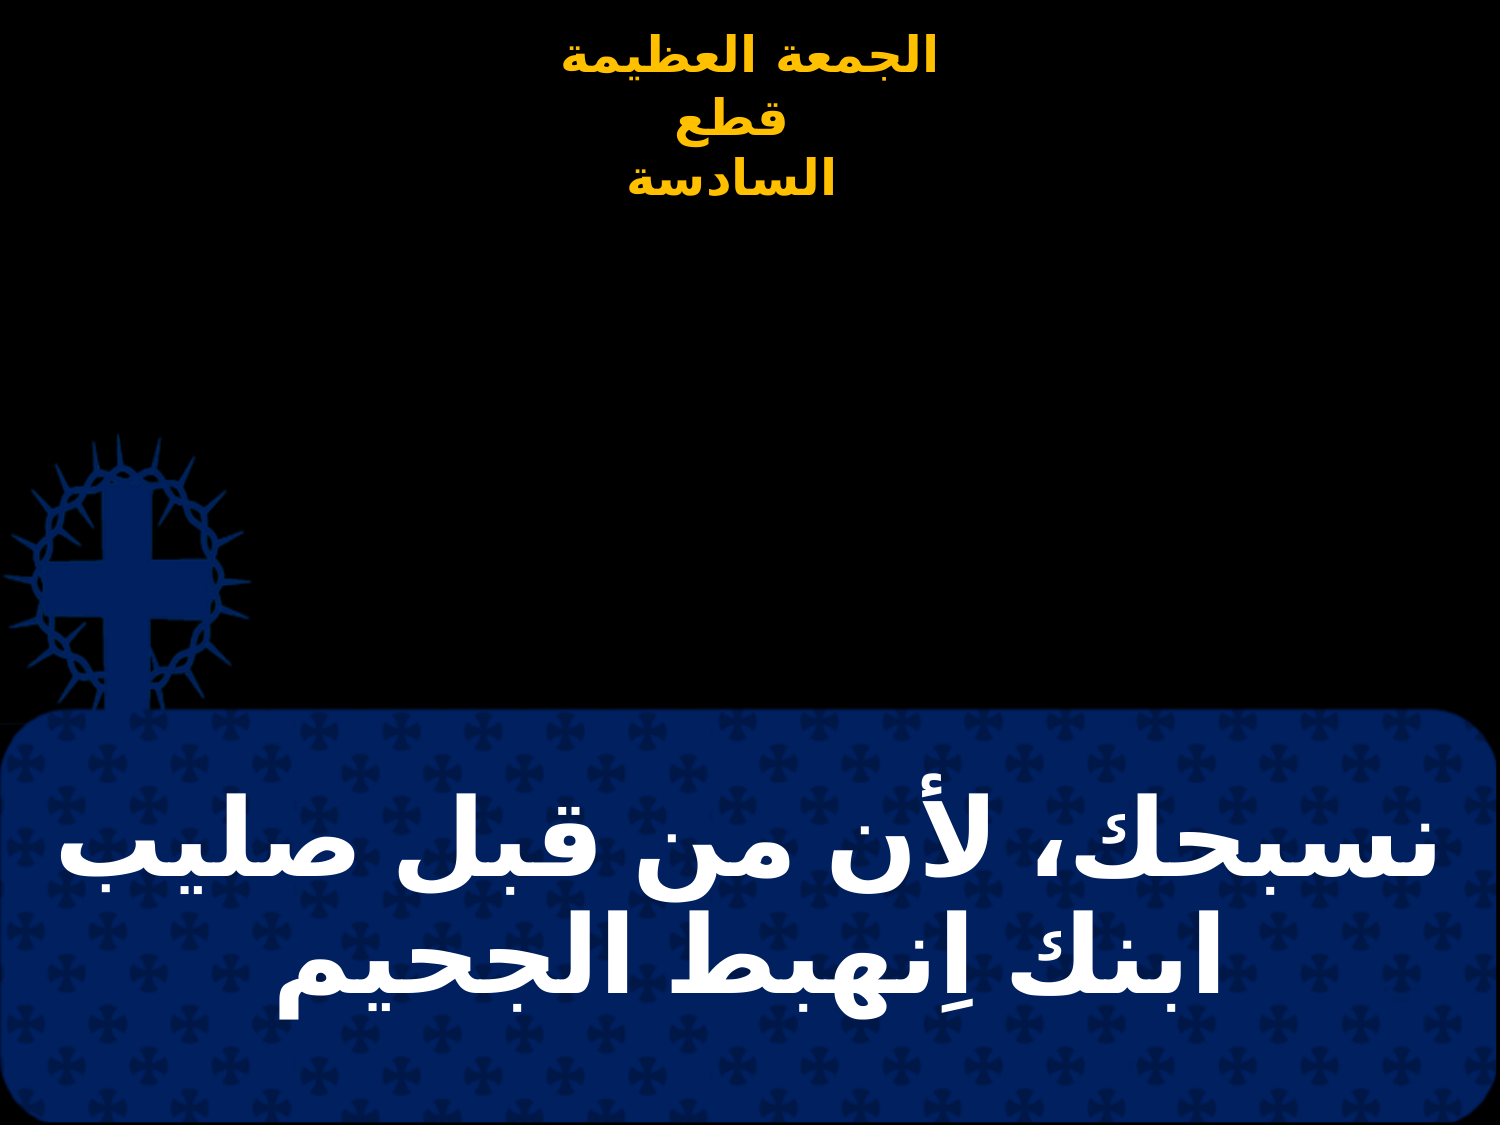

نسبحك، لأن من قبل صليب ابنك اِنهبط الجحيم